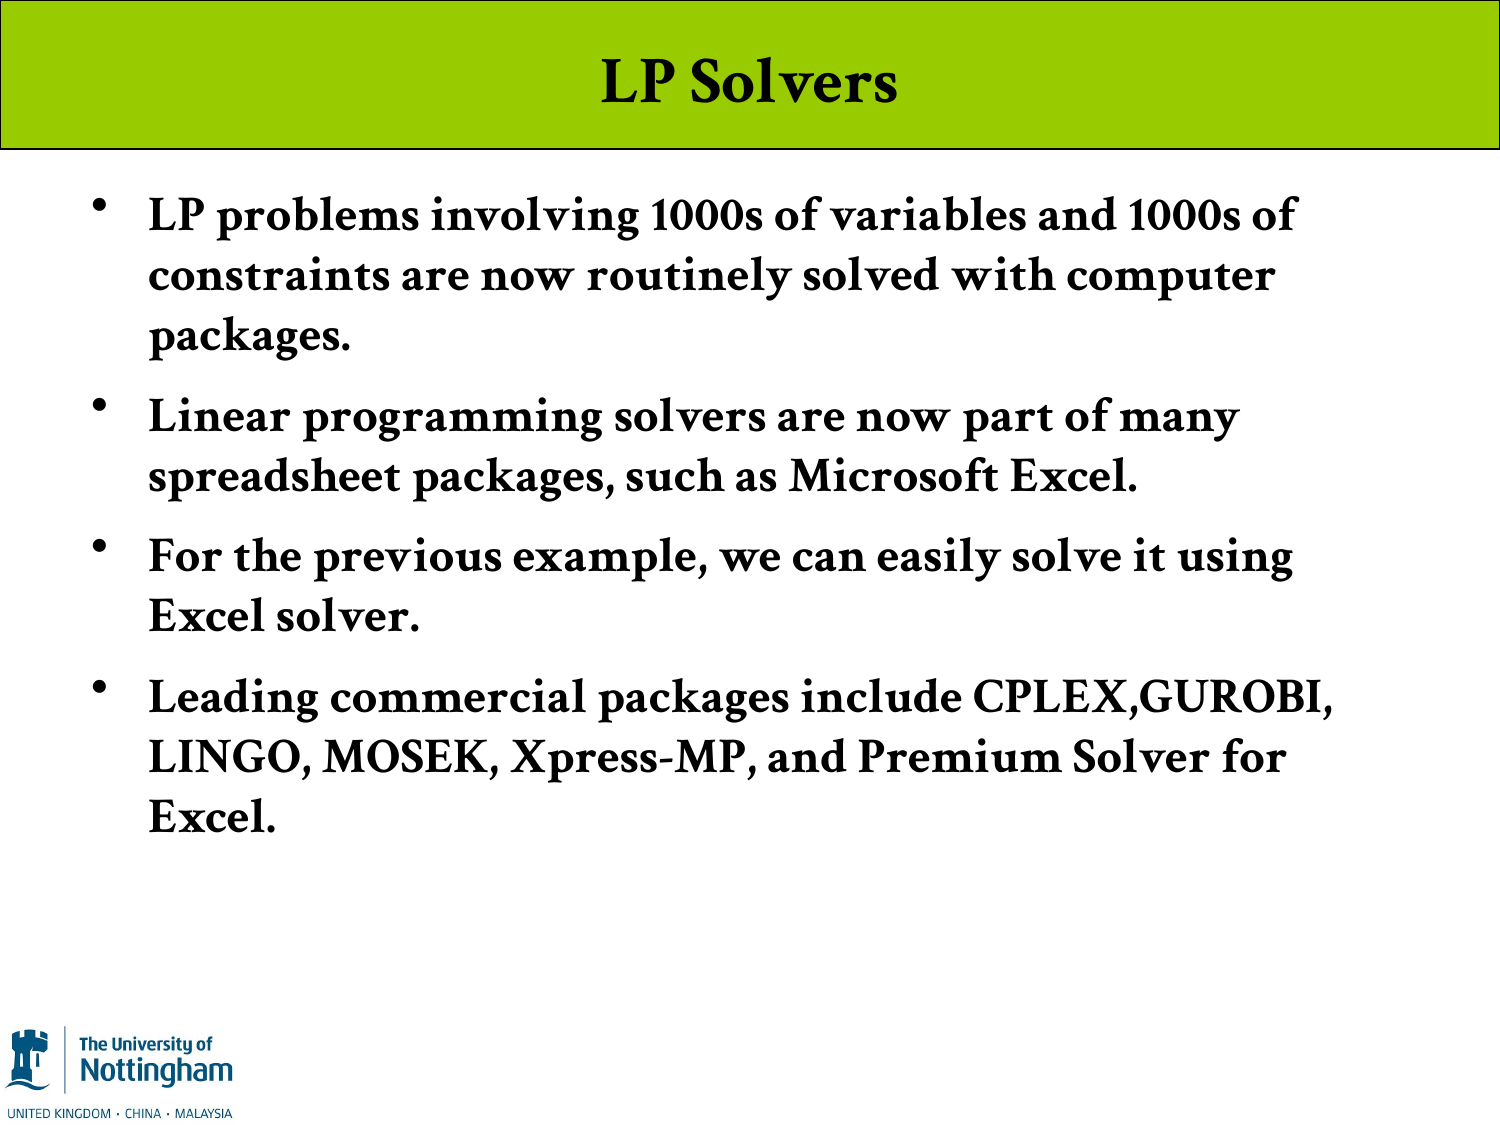

# LP Solvers
LP problems involving 1000s of variables and 1000s of constraints are now routinely solved with computer packages.
Linear programming solvers are now part of many spreadsheet packages, such as Microsoft Excel.
For the previous example, we can easily solve it using Excel solver.
Leading commercial packages include CPLEX,GUROBI, LINGO, MOSEK, Xpress-MP, and Premium Solver for Excel.